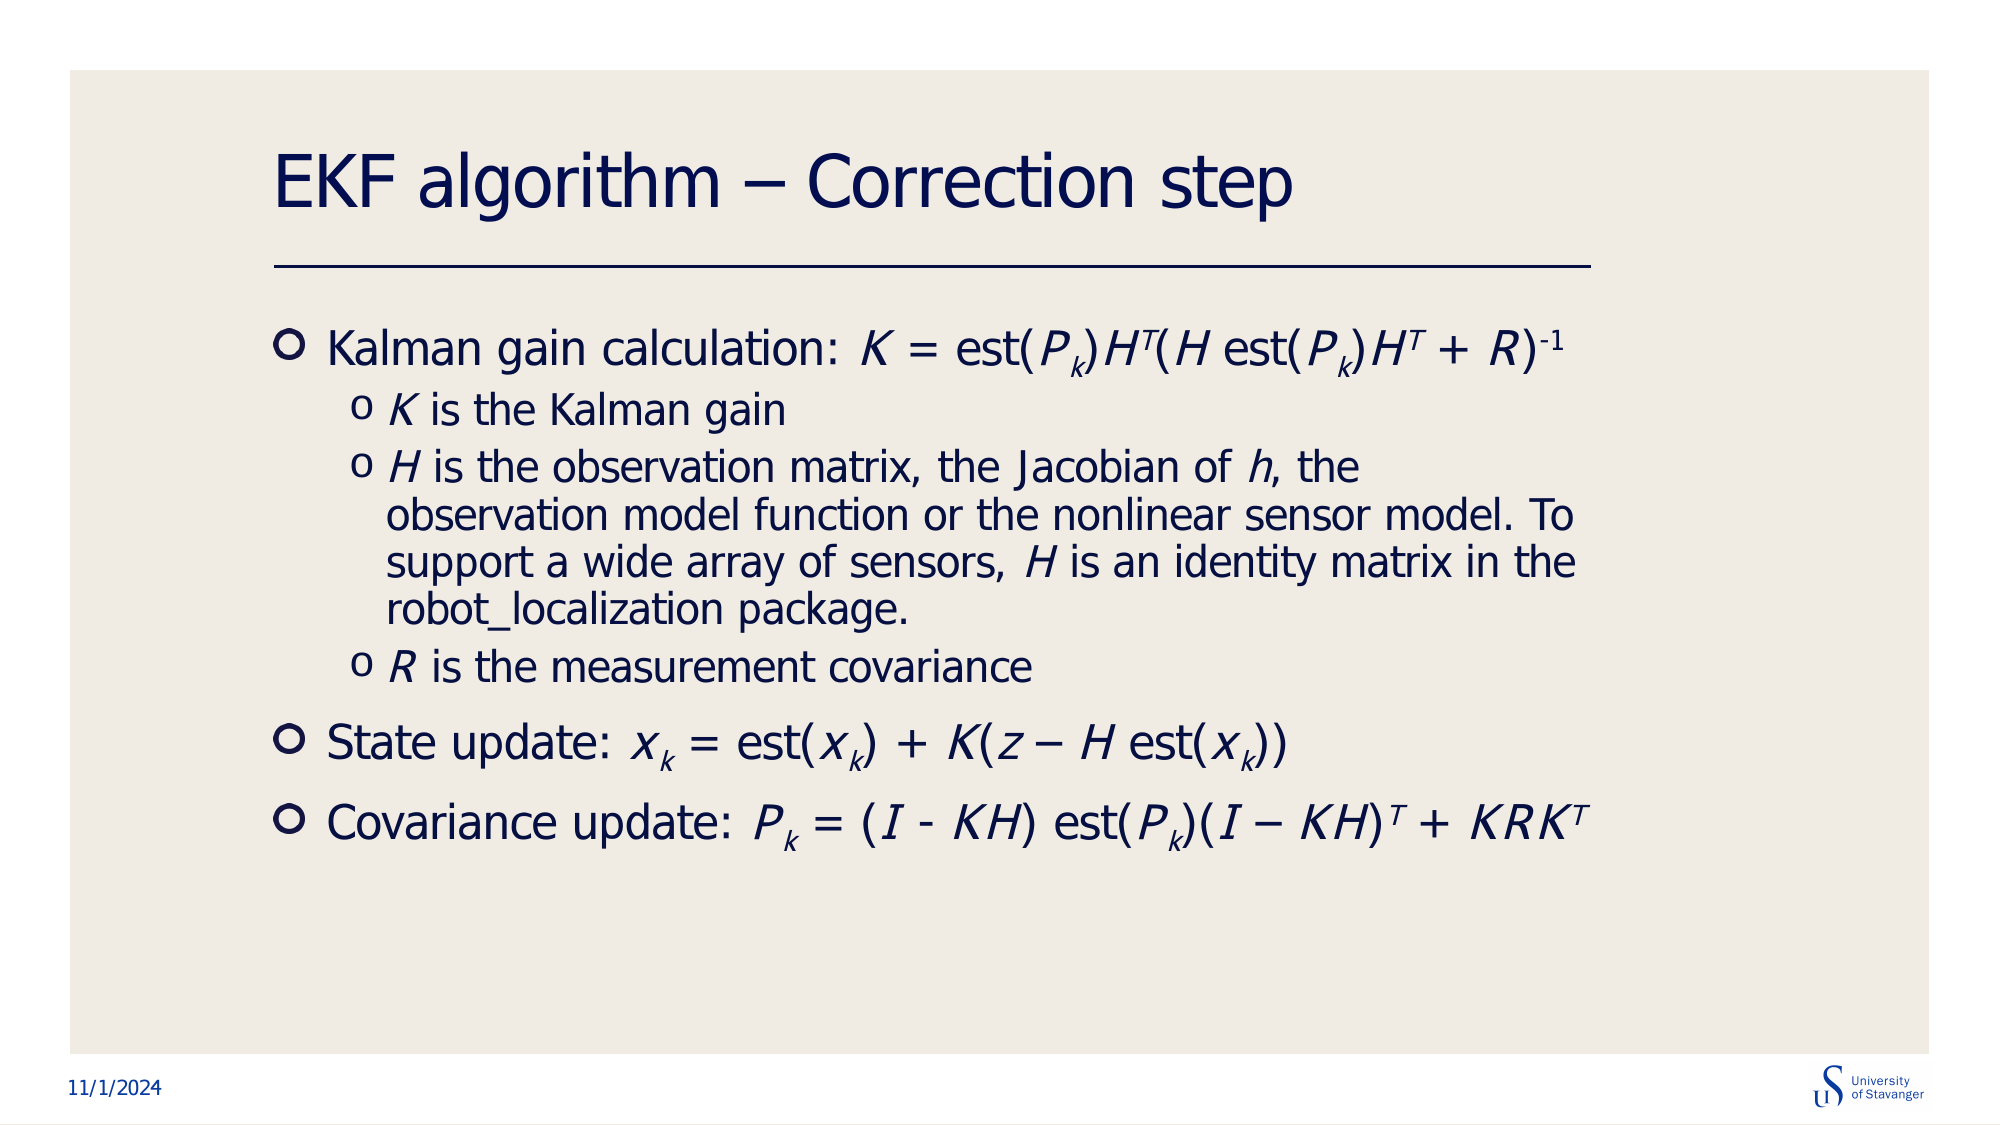

# EKF algorithm – Correction step
Kalman gain calculation: K = est(Pk)HT(H est(Pk)HT + R)-1
K is the Kalman gain
H is the observation matrix, the Jacobian of h, the observation model function or the nonlinear sensor model. To support a wide array of sensors, H is an identity matrix in the robot_localization package.
R is the measurement covariance
State update: xk = est(xk) + K(z – H est(xk))
Covariance update: Pk = (I - KH) est(Pk)(I – KH)T + KRKT
11/1/2024